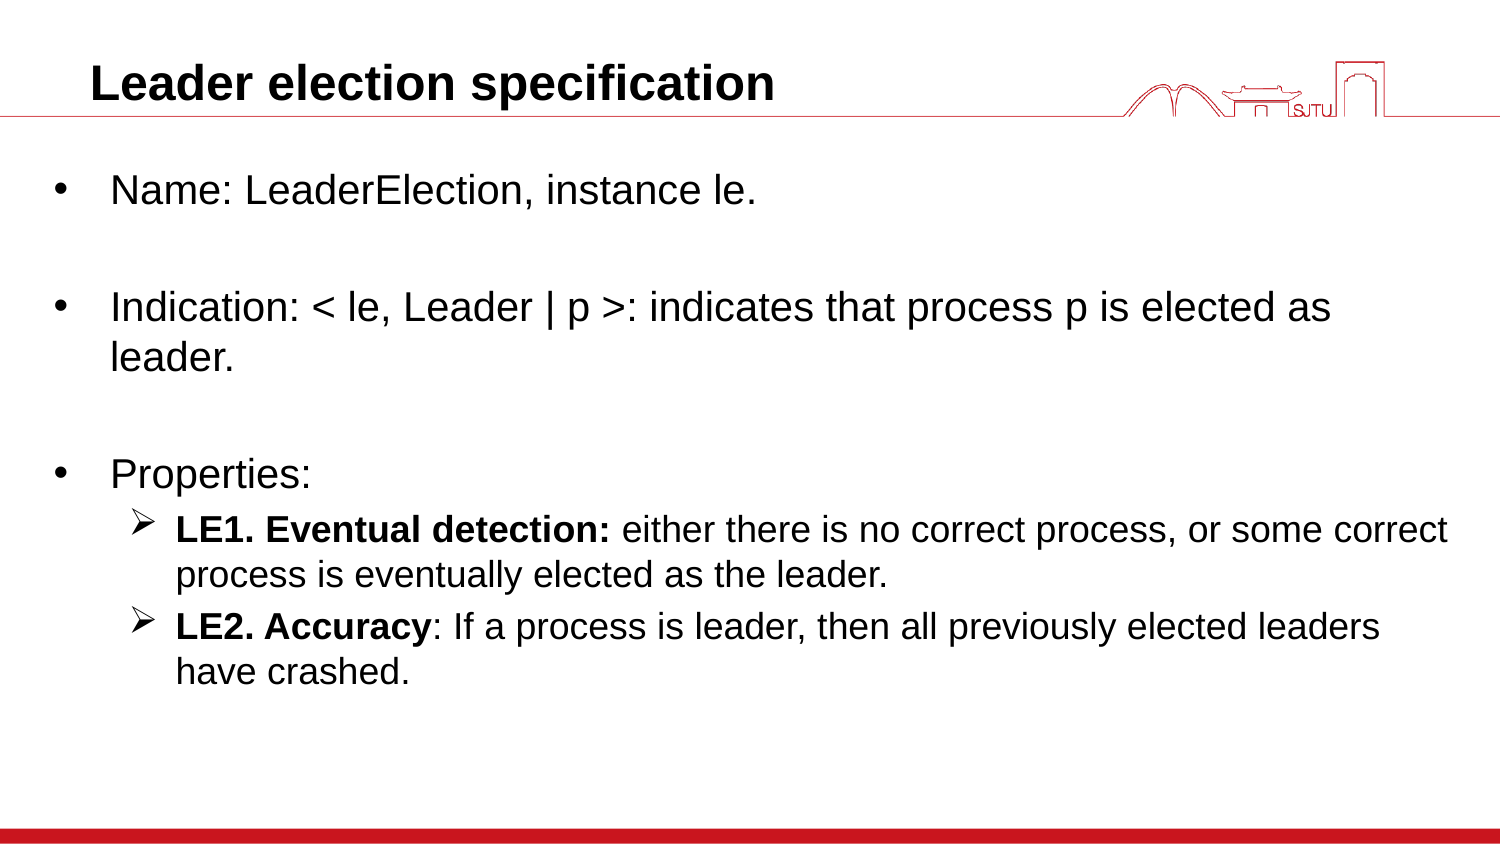

# Leader election specification
Name: LeaderElection, instance le.

Indication: < le, Leader | p >: indicates that process p is elected as leader.

Properties:
LE1. Eventual detection: either there is no correct process, or some correct process is eventually elected as the leader.
LE2. Accuracy: If a process is leader, then all previously elected leaders have crashed.